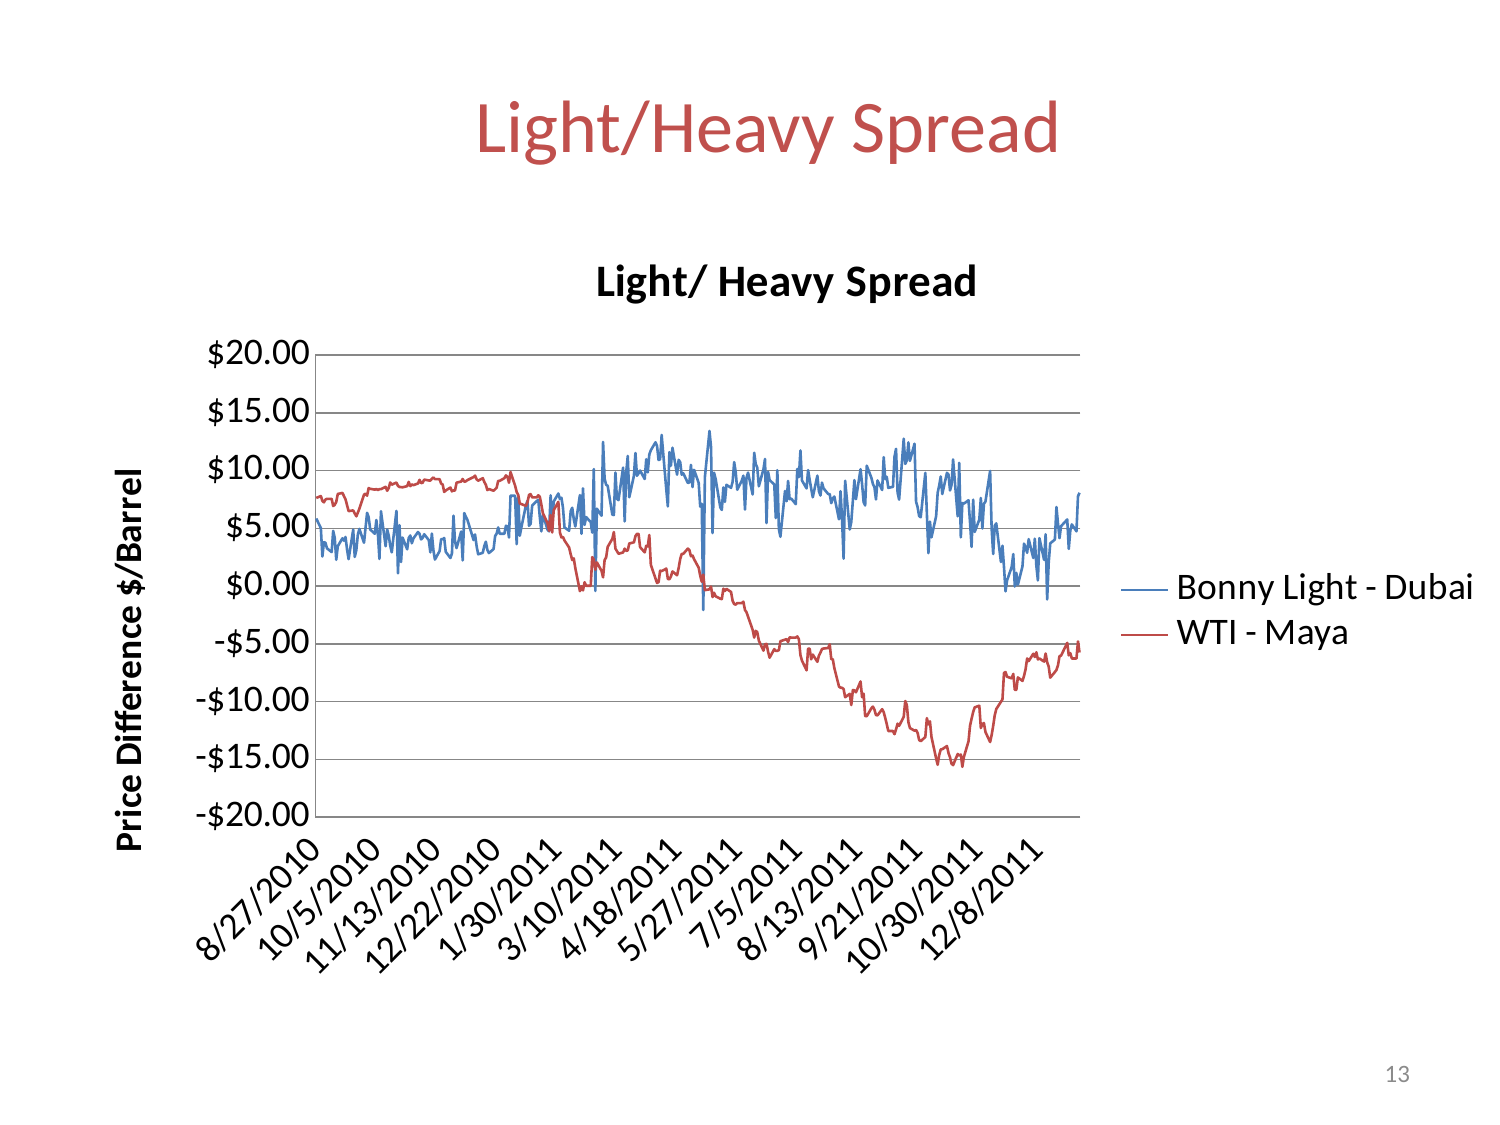

# Light/Heavy Spread

### Chart: Light/ Heavy Spread

| Category | Bonny Light - Dubai | WTI - Maya |
|---|---|---|
| 40417 | 5.85 | 7.63 |
| 40420 | 5.02 | 7.79 |
| 40421 | 2.56 | 7.38 |
| 40422 | 3.8 | 7.25 |
| 40423 | 3.75 | 7.49 |
| 40424 | 3.27 | 7.55 |
| 40427 | 2.94 | 7.55 |
| 40428 | 4.78 | 6.93 |
| 40429 | 4.18 | 7.03 |
| 40430 | 2.28 | 7.29 |
| 40431 | 3.46 | 7.97 |
| 40434 | 4.14 | 8.07 |
| 40435 | 3.93 | 7.78 |
| 40436 | 4.25 | 7.51 |
| 40437 | 3.16 | 7.0 |
| 40438 | 2.33 | 6.49 |
| 40441 | 4.89 | 6.55 |
| 40442 | 2.53 | 6.29 |
| 40443 | 3.12 | 6.04 |
| 40444 | 4.48 | 6.37 |
| 40445 | 4.95 | 6.71 |
| 40448 | 3.75 | 7.92 |
| 40449 | 5.05 | 7.99 |
| 40450 | 6.34 | 7.83 |
| 40451 | 5.98 | 8.48 |
| 40452 | 4.9 | 8.42 |
| 40455 | 4.53 | 8.35 |
| 40456 | 5.72 | 8.4 |
| 40457 | 4.52 | 8.31 |
| 40458 | 2.35 | 8.39 |
| 40459 | 6.48 | 8.39 |
| 40462 | 3.45 | 8.59 |
| 40463 | 4.9 | 8.25 |
| 40464 | 4.39 | 8.48 |
| 40465 | 3.5 | 8.97 |
| 40466 | 2.92 | 8.780000000000001 |
| 40469 | 6.51 | 8.960000000000003 |
| 40470 | 1.1 | 8.67 |
| 40471 | 5.26 | 8.58 |
| 40472 | 2.09 | 8.57 |
| 40473 | 4.2 | 8.55 |
| 40476 | 3.18 | 8.65 |
| 40477 | 4.17 | 9.02 |
| 40478 | 4.38 | 8.65 |
| 40479 | 3.71 | 8.8 |
| 40480 | 4.119999999999999 | 8.739999999999998 |
| 40483 | 4.68 | 8.88 |
| 40484 | 4.52 | 9.200000000000001 |
| 40485 | 4.04 | 8.91 |
| 40486 | 4.18 | 8.94 |
| 40487 | 4.49 | 9.219999999999999 |
| 40490 | 3.98 | 9.139999999999999 |
| 40491 | 2.92 | 9.129999999999997 |
| 40492 | 4.55 | 9.290000000000001 |
| 40493 | 3.1 | 9.4 |
| 40494 | 2.3 | 9.26 |
| 40497 | 3.03 | 9.25 |
| 40498 | 4.06 | 8.870000000000003 |
| 40499 | 4.06 | 8.790000000000001 |
| 40500 | 4.159999999999999 | 8.15 |
| 40501 | 2.97 | 8.280000000000001 |
| 40504 | 2.43 | 8.530000000000001 |
| 40505 | 2.83 | 8.200000000000001 |
| 40506 | 6.09 | 8.280000000000001 |
| 40507 | 3.85 | 8.280000000000001 |
| 40508 | 3.29 | 8.95 |
| 40511 | 4.72 | 9.05 |
| 40512 | 2.22 | 9.27 |
| 40513 | 6.319999999999999 | 9.030000000000001 |
| 40514 | 6.0 | 9.07 |
| 40515 | 5.75 | 9.17 |
| 40518 | 4.45 | 9.370000000000003 |
| 40519 | 3.99 | 9.43 |
| 40520 | 4.47 | 9.56 |
| 40521 | 3.45 | 9.239999999999998 |
| 40522 | 2.75 | 9.120000000000001 |
| 40525 | 2.88 | 9.34 |
| 40526 | 3.48 | 9.01 |
| 40527 | 3.84 | 8.77 |
| 40528 | 3.12 | 8.31 |
| 40529 | 2.86 | 8.4 |
| 40532 | 3.2 | 8.25 |
| 40533 | 4.33 | 8.38 |
| 40534 | 4.54 | 8.52 |
| 40535 | 5.08 | 9.11 |
| 40536 | 4.53 | 9.11 |
| 40539 | 4.53 | 9.34 |
| 40540 | 5.22 | 9.58 |
| 40541 | 5.17 | 9.460000000000003 |
| 40542 | 4.21 | 8.94 |
| 40543 | 7.819999999999999 | 9.870000000000003 |
| 40546 | 7.819999999999999 | 8.68 |
| 40547 | 3.63 | 8.139999999999999 |
| 40548 | 7.68 | 7.89 |
| 40549 | 4.359999999999999 | 7.13 |
| 40550 | 5.07 | 7.1 |
| 40553 | 7.0 | 6.94 |
| 40554 | 7.38 | 7.26 |
| 40555 | 5.22 | 7.89 |
| 40556 | 5.39 | 7.96 |
| 40557 | 6.96 | 7.68 |
| 40560 | 7.359999999999999 | 7.68 |
| 40561 | 7.47 | 7.859999999999999 |
| 40562 | 5.97 | 7.73 |
| 40563 | 4.73 | 7.05 |
| 40564 | 6.2 | 6.31 |
| 40567 | 4.88 | 5.44 |
| 40568 | 4.74 | 4.78 |
| 40569 | 7.859999999999999 | 6.149999999999999 |
| 40570 | 5.25 | 4.64 |
| 40571 | 7.319999999999999 | 6.57 |
| 40574 | 8.01 | 7.29 |
| 40575 | 7.53 | 4.649999999999999 |
| 40576 | 7.649999999999999 | 4.21 |
| 40577 | 6.78 | 4.25 |
| 40578 | 5.08 | 3.95 |
| 40581 | 4.79 | 3.34 |
| 40582 | 6.49 | 2.75 |
| 40583 | 6.78 | 2.25 |
| 40584 | 5.79 | 2.4 |
| 40585 | 5.159999999999999 | 1.56 |
| 40588 | 7.88 | -0.44 |
| 40589 | 4.53 | -0.02 |
| 40590 | 8.460000000000003 | -0.37 |
| 40591 | 5.3 | 0.33 |
| 40592 | 5.97 | 0.03 |
| 40595 | 5.54 | 0.03 |
| 40596 | 4.63 | 2.51 |
| 40597 | 10.13 | 2.29 |
| 40598 | -0.42 | 1.42 |
| 40599 | 6.7 | 2.05 |
| 40602 | 6.09 | 1.32 |
| 40603 | 12.48 | 0.76 |
| 40604 | 9.31 | 2.25 |
| 40605 | 8.77 | 2.48 |
| 40606 | 8.68 | 3.39 |
| 40609 | 6.18 | 4.09 |
| 40610 | 6.149999999999999 | 4.68 |
| 40611 | 9.83 | 3.25 |
| 40612 | 7.55 | 3.03 |
| 40613 | 7.44 | 2.8 |
| 40616 | 10.25 | 2.91 |
| 40617 | 5.6 | 3.24 |
| 40618 | 9.85 | 3.05 |
| 40619 | 11.26 | 3.09 |
| 40620 | 7.689999999999999 | 3.69 |
| 40623 | 9.540000000000001 | 3.79 |
| 40624 | 11.52 | 4.319999999999999 |
| 40625 | 9.55 | 4.52 |
| 40626 | 9.76 | 4.51 |
| 40627 | 10.0 | 3.37 |
| 40630 | 9.27 | 2.92 |
| 40631 | 10.98 | 3.49 |
| 40632 | 9.84 | 3.43 |
| 40633 | 11.39 | 4.42 |
| 40634 | 11.76 | 1.84 |
| 40637 | 12.45 | 0.65 |
| 40638 | 12.12 | 0.27 |
| 40639 | 10.91 | 0.35 |
| 40640 | 10.98 | 1.33 |
| 40641 | 13.08 | 1.3 |
| 40644 | 8.33 | 1.51 |
| 40645 | 6.89 | 0.62 |
| 40646 | 11.59 | 0.59 |
| 40647 | 10.42 | 0.83 |
| 40648 | 11.98 | 1.27 |
| 40651 | 9.639999999999999 | 0.94 |
| 40652 | 10.93 | 1.57 |
| 40653 | 10.72 | 2.34 |
| 40654 | 9.639999999999999 | 2.79 |
| 40655 | 9.77 | 2.79 |
| 40658 | 8.92 | 3.25 |
| 40659 | 8.98 | 3.12 |
| 40660 | 10.49 | 2.58 |
| 40661 | 8.57 | 2.65 |
| 40662 | 10.06 | 2.33 |
| 40665 | 8.93 | 1.59 |
| 40666 | 6.88 | 0.91 |
| 40667 | 7.119999999999999 | 0.38 |
| 40668 | -2.07 | 0.99 |
| 40669 | 9.43 | -0.35 |
| 40672 | 13.43 | -0.28 |
| 40673 | 12.05 | -0.04 |
| 40674 | 4.59 | -0.95 |
| 40675 | 9.81 | -0.58 |
| 40676 | 9.280000000000001 | -0.88 |
| 40679 | 6.81 | -1.09 |
| 40680 | 6.59 | -1.12 |
| 40681 | 8.540000000000001 | -0.22 |
| 40682 | 7.29 | -0.42 |
| 40683 | 8.77 | -0.24 |
| 40686 | 8.5 | -0.51 |
| 40687 | 9.040000000000001 | -1.28 |
| 40688 | 10.73 | -1.55 |
| 40689 | 9.86 | -1.61 |
| 40690 | 8.34 | -1.47 |
| 40693 | 9.139999999999999 | -1.47 |
| 40694 | 9.56 | -1.35 |
| 40695 | 6.619999999999999 | -2.07 |
| 40696 | 9.370000000000003 | -2.26 |
| 40697 | 9.82 | -2.65 |
| 40700 | 7.93 | -3.79 |
| 40701 | 11.54 | -4.46 |
| 40702 | 10.56 | -3.88 |
| 40703 | 10.25 | -3.99 |
| 40704 | 8.639999999999999 | -4.73 |
| 40707 | 10.11 | -5.59 |
| 40708 | 11.0 | -5.04 |
| 40709 | 5.46 | -5.01 |
| 40710 | 9.89 | -5.68 |
| 40711 | 9.18 | -6.2 |
| 40714 | 8.790000000000001 | -5.46 |
| 40715 | 5.89 | -5.609999999999999 |
| 40716 | 10.03 | -5.609999999999999 |
| 40717 | 4.92 | -5.55 |
| 40718 | 4.27 | -4.769999999999999 |
| 40721 | 8.229999999999999 | -4.64 |
| 40722 | 7.34 | -4.6 |
| 40723 | 9.1 | -4.85 |
| 40724 | 7.52 | -4.44 |
| 40725 | 7.58 | -4.46 |
| 40728 | 7.09 | -4.46 |
| 40729 | 10.15 | -4.359999999999999 |
| 40730 | 9.43 | -4.609999999999999 |
| 40731 | 11.74 | -5.97 |
| 40732 | 9.139999999999999 | -6.46 |
| 40735 | 8.45 | -7.29 |
| 40736 | 10.04 | -5.42 |
| 40737 | 9.21 | -5.42 |
| 40738 | 8.44 | -6.34 |
| 40739 | 7.689999999999999 | -5.93 |
| 40742 | 9.56 | -6.56 |
| 40743 | 8.21 | -6.02 |
| 40744 | 7.84 | -5.76 |
| 40745 | 8.95 | -5.45 |
| 40746 | 8.460000000000003 | -5.41 |
| 40749 | 7.97 | -5.359999999999999 |
| 40750 | 7.96 | -5.04 |
| 40751 | 7.18 | -6.33 |
| 40752 | 7.59 | -6.33 |
| 40753 | 7.75 | -7.09 |
| 40756 | 5.78 | -8.700000000000001 |
| 40757 | 8.21 | -8.8 |
| 40758 | 5.76 | -8.81 |
| 40759 | 2.38 | -8.91 |
| 40760 | 9.120000000000001 | -9.620000000000001 |
| 40763 | 4.9 | -9.33 |
| 40764 | 5.55 | -10.3 |
| 40765 | 7.4 | -9.0 |
| 40766 | 9.17 | -9.030000000000001 |
| 40767 | 7.52 | -9.200000000000001 |
| 40770 | 10.12 | -8.26 |
| 40771 | 8.83 | -9.620000000000001 |
| 40772 | 7.27 | -9.31 |
| 40773 | 6.98 | -11.25 |
| 40774 | 10.42 | -11.27 |
| 40777 | 9.38 | -10.58 |
| 40778 | 8.84 | -10.44 |
| 40779 | 8.56 | -10.69 |
| 40780 | 7.5 | -11.17 |
| 40781 | 9.139999999999999 | -11.19 |
| 40784 | 8.32 | -10.66 |
| 40785 | 11.16 | -10.92 |
| 40786 | 9.25 | -11.41 |
| 40787 | 9.460000000000003 | -11.95 |
| 40788 | 8.5 | -12.55 |
| 40791 | 8.59 | -12.55 |
| 40792 | 11.2 | -12.82 |
| 40793 | 11.88 | -12.4 |
| 40794 | 8.11 | -11.91 |
| 40795 | 7.48 | -12.1 |
| 40798 | 12.75 | -11.32 |
| 40799 | 10.57 | -9.95 |
| 40800 | 10.87 | -10.31 |
| 40801 | 12.44 | -11.77 |
| 40802 | 10.84 | -12.29 |
| 40805 | 12.32 | -12.52 |
| 40806 | 7.3 | -12.46 |
| 40807 | 6.84 | -12.71 |
| 40808 | 6.06 | -13.32 |
| 40809 | 5.96 | -13.43 |
| 40812 | 9.8 | -13.06 |
| 40813 | 6.29 | -11.43 |
| 40814 | 2.85 | -11.98 |
| 40815 | 5.58 | -11.71 |
| 40816 | 4.22 | -13.06 |
| 40819 | 6.06 | -14.92 |
| 40820 | 8.09 | -15.47 |
| 40821 | 8.700000000000001 | -14.62 |
| 40822 | 9.49 | -14.14 |
| 40823 | 7.97 | -14.12 |
| 40826 | 9.8 | -13.85 |
| 40827 | 9.65 | -14.44 |
| 40828 | 8.280000000000001 | -14.83 |
| 40829 | 8.76 | -15.38 |
| 40830 | 10.96 | -15.5 |
| 40833 | 6.04 | -14.54 |
| 40834 | 10.67 | -14.68 |
| 40835 | 4.22 | -14.58 |
| 40836 | 7.189999999999999 | -15.65 |
| 40837 | 7.14 | -14.79 |
| 40840 | 7.43 | -13.44 |
| 40841 | 5.5 | -12.1 |
| 40842 | 3.39 | -11.48 |
| 40843 | 7.48 | -10.91 |
| 40844 | 4.689999999999999 | -10.5 |
| 40847 | 5.76 | -10.36 |
| 40848 | 7.63 | -12.29 |
| 40849 | 4.98 | -11.94 |
| 40850 | 7.119999999999999 | -11.86 |
| 40851 | 7.31 | -12.63 |
| 40854 | 9.97 | -13.5 |
| 40855 | 4.96 | -12.89 |
| 40856 | 2.78 | -12.11 |
| 40857 | 5.22 | -11.19 |
| 40858 | 5.43 | -10.65 |
| 40861 | 2.09 | -10.02 |
| 40862 | 3.49 | -9.81 |
| 40863 | 1.66 | -7.53 |
| 40864 | -0.46 | -7.44 |
| 40865 | 0.5 | -7.85 |
| 40868 | 1.65 | -7.99 |
| 40869 | 2.77 | -7.609999999999999 |
| 40870 | -0.04 | -8.99 |
| 40871 | 1.14 | -8.99 |
| 40872 | 0.12 | -7.91 |
| 40875 | 1.72 | -8.21 |
| 40876 | 3.67 | -7.78 |
| 40877 | 3.35 | -7.22 |
| 40878 | 2.88 | -6.27 |
| 40879 | 4.06 | -6.5 |
| 40882 | 2.43 | -5.859999999999999 |
| 40883 | 4.1 | -6.14 |
| 40884 | 1.75 | -5.73 |
| 40885 | 0.49 | -6.35 |
| 40886 | 4.149999999999999 | -6.27 |
| 40889 | 2.27 | -6.54 |
| 40890 | 4.49 | -5.84 |
| 40891 | -1.16 | -6.6 |
| 40892 | 2.01 | -6.97 |
| 40893 | 3.7 | -7.93 |
| 40896 | 4.03 | -7.44 |
| 40897 | 6.84 | -7.27 |
| 40898 | 5.43 | -6.87 |
| 40899 | 4.149999999999999 | -6.06 |
| 40900 | 5.18 | -6.03 |
| 40904 | 5.77 | -4.92 |
| 40905 | 3.22 | -6.0 |
| 40906 | 4.81 | -5.81 |
| 40907 | 5.34 | -6.27 |
| 40910 | 4.74 | -6.27 |
| 40911 | 7.77 | -4.79 |
| 40912 | 8.08 | -5.75 |
|  | None | None |
|  | None | None |
|  | None | None |
|  | None | None |
|  | None | None |
|  | None | None |
|  | None | None |
|  | None | None |
|  | None | None |
|  | None | None |
|  | None | None |
|  | None | None |
|  | None | None |
|  | None | None |
|  | None | None |
|  | None | None |
|  | None | None |
|  | None | None |
|  | None | None |
|  | None | None |
|  | None | None |
|  | None | None |
|  | None | None |
|  | None | None |
|  | None | None |
|  | None | None |
|  | None | None |
|  | None | None |
|  | None | None |
|  | None | None |
|  | None | None |
|  | None | None |
|  | None | None |
|  | None | None |
|  | None | None |
|  | None | None |
|  | None | None |
|  | None | None |
|  | None | None |
|  | None | None |
|  | None | None |
|  | None | None |
|  | None | None |
|  | None | None |
|  | None | None |
|  | None | None |
|  | None | None |
|  | None | None |
|  | None | None |
|  | None | None |
|  | None | None |
|  | None | None |
|  | None | None |
|  | None | None |
|  | None | None |
|  | None | None |
|  | None | None |
|  | None | None |
|  | None | None |
|  | None | None |
|  | None | None |
|  | None | None |
|  | None | None |
|  | None | None |
|  | None | None |
|  | None | None |
|  | None | None |
|  | None | None |
|  | None | None |
|  | None | None |
|  | None | None |
|  | None | None |
|  | None | None |
|  | None | None |
|  | None | None |
|  | None | None |
|  | None | None |
|  | None | None |
|  | None | None |
|  | None | None |
|  | None | None |
|  | None | None |
|  | None | None |
|  | None | None |
|  | None | None |
|  | None | None |
|  | None | None |
|  | None | None |
|  | None | None |
|  | None | None |
|  | None | None |
|  | None | None |
|  | None | None |
|  | None | None |
|  | None | None |
|  | None | None |
|  | None | None |
|  | None | None |
|  | None | None |
|  | None | None |
|  | None | None |
|  | None | None |
|  | None | None |
|  | None | None |
|  | None | None |
|  | None | None |
|  | None | None |
|  | None | None |
|  | None | None |
|  | None | None |
|  | None | None |
|  | None | None |
|  | None | None |
|  | None | None |
|  | None | None |
|  | None | None |
|  | None | None |
|  | None | None |
|  | None | None |
|  | None | None |
|  | None | None |
|  | None | None |
|  | None | None |
|  | None | None |
|  | None | None |
|  | None | None |
|  | None | None |
|  | None | None |
|  | None | None |
|  | None | None |
|  | None | None |
|  | None | None |
|  | None | None |
|  | None | None |
|  | None | None |
|  | None | None |
|  | None | None |
|  | None | None |
|  | None | None |
|  | None | None |
|  | None | None |
|  | None | None |
|  | None | None |
|  | None | None |
|  | None | None |
|  | None | None |
|  | None | None |
|  | None | None |
|  | None | None |
|  | None | None |
|  | None | None |
|  | None | None |
|  | None | None |
|  | None | None |
|  | None | None |
|  | None | None |
|  | None | None |
|  | None | None |
|  | None | None |
|  | None | None |
|  | None | None |
|  | None | None |
|  | None | None |
|  | None | None |
|  | None | None |
|  | None | None |
|  | None | None |
|  | None | None |
|  | None | None |
|  | None | None |
|  | None | None |
|  | None | None |
|  | None | None |
|  | None | None |
|  | None | None |
|  | None | None |
|  | None | None |
|  | None | None |
|  | None | None |
|  | None | None |
|  | None | None |
|  | None | None |
|  | None | None |
|  | None | None |
|  | None | None |
|  | None | None |
|  | None | None |
|  | None | None |
|  | None | None |
|  | None | None |
|  | None | None |
|  | None | None |
|  | None | None |
|  | None | None |
|  | None | None |
|  | None | None |
|  | None | None |
|  | None | None |
|  | None | None |
|  | None | None |
|  | None | None |
|  | None | None |
|  | None | None |
|  | None | None |
|  | None | None |
|  | None | None |
|  | None | None |
|  | None | None |
|  | None | None |
|  | None | None |
|  | None | None |
|  | None | None |
|  | None | None |
|  | None | None |
|  | None | None |
|  | None | None |
|  | None | None |
|  | None | None |
|  | None | None |
|  | None | None |
|  | None | None |
|  | None | None |
|  | None | None |
|  | None | None |
|  | None | None |
|  | None | None |
|  | None | None |
|  | None | None |
|  | None | None |
|  | None | None |
|  | None | None |
|  | None | None |
|  | None | None |
|  | None | None |
|  | None | None |
|  | None | None |
|  | None | None |
|  | None | None |
|  | None | None |
|  | None | None |
|  | None | None |
|  | None | None |
|  | None | None |
|  | None | None |
|  | None | None |
|  | None | None |
|  | None | None |
|  | None | None |
|  | None | None |
|  | None | None |
|  | None | None |
|  | None | None |
|  | None | None |
|  | None | None |
|  | None | None |
|  | None | None |
|  | None | None |
|  | None | None |
|  | None | None |
|  | None | None |
|  | None | None |
|  | None | None |
|  | None | None |
|  | None | None |
|  | None | None |
|  | None | None |
|  | None | None |
|  | None | None |
|  | None | None |
|  | None | None |
|  | None | None |
|  | None | None |
|  | None | None |
|  | None | None |
|  | None | None |
|  | None | None |
|  | None | None |
|  | None | None |
|  | None | None |
|  | None | None |
|  | None | None |
|  | None | None |
|  | None | None |
|  | None | None |
|  | None | None |
|  | None | None |
|  | None | None |
|  | None | None |
|  | None | None |
|  | None | None |
|  | None | None |
|  | None | None |
|  | None | None |
|  | None | None |
|  | None | None |
|  | None | None |
|  | None | None |
|  | None | None |
|  | None | None |
|  | None | None |
|  | None | None |
|  | None | None |
|  | None | None |
|  | None | None |
|  | None | None |
|  | None | None |
|  | None | None |
|  | None | None |
|  | None | None |
|  | None | None |
|  | None | None |
|  | None | None |
|  | None | None |
|  | None | None |
|  | None | None |
|  | None | None |
|  | None | None |
|  | None | None |
|  | None | None |
|  | None | None |
|  | None | None |
|  | None | None |
|  | None | None |
|  | None | None |
|  | None | None |
|  | None | None |
|  | None | None |
|  | None | None |
|  | None | None |
|  | None | None |
|  | None | None |
|  | None | None |
|  | None | None |
|  | None | None |
|  | None | None |
|  | None | None |
|  | None | None |
|  | None | None |
|  | None | None |
|  | None | None |
|  | None | None |
|  | None | None |
|  | None | None |
|  | None | None |
|  | None | None |
|  | None | None |
|  | None | None |
|  | None | None |
|  | None | None |
|  | None | None |
|  | None | None |
|  | None | None |
|  | None | None |
|  | None | None |
|  | None | None |
|  | None | None |
|  | None | None |
|  | None | None |
|  | None | None |
|  | None | None |
|  | None | None |
|  | None | None |
|  | None | None |
|  | None | None |
|  | None | None |
|  | None | None |
|  | None | None |
|  | None | None |
|  | None | None |
|  | None | None |
|  | None | None |
|  | None | None |
|  | None | None |
|  | None | None |
|  | None | None |
|  | None | None |
|  | None | None |
|  | None | None |
|  | None | None |
|  | None | None |
|  | None | None |
|  | None | None |
|  | None | None |
|  | None | None |
|  | None | None |
|  | None | None |
|  | None | None |
|  | None | None |
|  | None | None |
|  | None | None |
|  | None | None |
|  | None | None |
|  | None | None |
|  | None | None |
|  | None | None |
|  | None | None |
|  | None | None |
|  | None | None |
|  | None | None |
|  | None | None |
|  | None | None |
|  | None | None |
|  | None | None |
|  | None | None |
|  | None | None |
|  | None | None |
|  | None | None |
|  | None | None |
|  | None | None |
|  | None | None |
|  | None | None |
|  | None | None |
|  | None | None |
|  | None | None |
|  | None | None |
|  | None | None |
|  | None | None |
|  | None | None |
|  | None | None |
|  | None | None |
|  | None | None |
|  | None | None |
|  | None | None |
|  | None | None |
|  | None | None |
|  | None | None |
|  | None | None |
|  | None | None |
|  | None | None |
|  | None | None |
|  | None | None |
|  | None | None |
|  | None | None |
|  | None | None |
|  | None | None |
|  | None | None |
|  | None | None |
|  | None | None |
|  | None | None |
|  | None | None |
|  | None | None |
|  | None | None |
|  | None | None |
|  | None | None |
|  | None | None |
|  | None | None |
|  | None | None |
|  | None | None |
|  | None | None |
|  | None | None |
|  | None | None |
|  | None | None |
|  | None | None |
|  | None | None |
|  | None | None |
|  | None | None |
|  | None | None |
|  | None | None |
|  | None | None |
|  | None | None |
|  | None | None |
|  | None | None |
|  | None | None |
|  | None | None |
|  | None | None |
|  | None | None |
|  | None | None |
|  | None | None |
|  | None | None |
|  | None | None |
|  | None | None |
|  | None | None |
|  | None | None |
|  | None | None |
|  | None | None |
|  | None | None |
|  | None | None |
|  | None | None |
|  | None | None |
|  | None | None |
|  | None | None |
|  | None | None |
|  | None | None |
|  | None | None |
|  | None | None |
|  | None | None |
|  | None | None |
|  | None | None |
|  | None | None |
|  | None | None |
|  | None | None |
|  | None | None |
|  | None | None |
|  | None | None |
|  | None | None |
|  | None | None |
|  | None | None |
|  | None | None |
|  | None | None |
|  | None | None |
|  | None | None |
|  | None | None |
|  | None | None |
|  | None | None |
|  | None | None |
|  | None | None |
|  | None | None |
|  | None | None |
|  | None | None |
|  | None | None |
|  | None | None |
|  | None | None |
|  | None | None |
|  | None | None |
|  | None | None |
|  | None | None |
|  | None | None |
|  | None | None |
|  | None | None |
|  | None | None |
|  | None | None |
|  | None | None |
|  | None | None |
|  | None | None |
|  | None | None |
|  | None | None |
|  | None | None |
|  | None | None |
|  | None | None |
|  | None | None |
|  | None | None |
|  | None | None |
|  | None | None |
|  | None | None |
|  | None | None |
|  | None | None |
|  | None | None |
|  | None | None |
|  | None | None |
|  | None | None |
|  | None | None |
|  | None | None |
|  | None | None |
|  | None | None |
|  | None | None |
|  | None | None |
|  | None | None |
|  | None | None |
|  | None | None |
|  | None | None |
|  | None | None |
|  | None | None |
|  | None | None |
|  | None | None |
|  | None | None |
|  | None | None |
|  | None | None |
|  | None | None |
|  | None | None |
|  | None | None |
|  | None | None |
|  | None | None |
|  | None | None |
|  | None | None |
|  | None | None |
|  | None | None |
|  | None | None |
|  | None | None |
|  | None | None |
|  | None | None |
|  | None | None |
|  | None | None |
|  | None | None |
|  | None | None |
|  | None | None |
|  | None | None |
|  | None | None |
|  | None | None |
|  | None | None |
|  | None | None |
|  | None | None |
|  | None | None |
|  | None | None |
|  | None | None |
|  | None | None |
|  | None | None |
|  | None | None |
|  | None | None |
|  | None | None |
|  | None | None |
|  | None | None |
|  | None | None |
|  | None | None |
|  | None | None |
|  | None | None |
|  | None | None |
|  | None | None |
|  | None | None |
|  | None | None |
|  | None | None |
|  | None | None |
|  | None | None |
|  | None | None |
|  | None | None |
|  | None | None |
|  | None | None |
|  | None | None |
|  | None | None |
|  | None | None |
|  | None | None |
|  | None | None |
|  | None | None |
|  | None | None |
|  | None | None |
|  | None | None |
|  | None | None |
|  | None | None |
|  | None | None |
|  | None | None |
|  | None | None |
|  | None | None |
|  | None | None |
|  | None | None |
|  | None | None |
|  | None | None |
|  | None | None |
|  | None | None |
|  | None | None |
|  | None | None |
|  | None | None |
|  | None | None |
|  | None | None |
|  | None | None |
|  | None | None |
|  | None | None |
|  | None | None |
|  | None | None |
|  | None | None |
|  | None | None |
|  | None | None |
|  | None | None |
|  | None | None |
|  | None | None |
|  | None | None |
|  | None | None |
|  | None | None |
|  | None | None |
|  | None | None |
|  | None | None |
|  | None | None |
|  | None | None |
|  | None | None |
|  | None | None |
|  | None | None |
|  | None | None |
|  | None | None |
|  | None | None |
|  | None | None |
|  | None | None |
|  | None | None |
|  | None | None |
|  | None | None |
|  | None | None |
|  | None | None |
|  | None | None |
|  | None | None |
|  | None | None |
|  | None | None |
|  | None | None |
|  | None | None |
|  | None | None |
|  | None | None |
|  | None | None |
|  | None | None |
|  | None | None |
|  | None | None |
|  | None | None |
|  | None | None |
|  | None | None |
|  | None | None |
|  | None | None |
|  | None | None |
|  | None | None |
|  | None | None |
|  | None | None |
|  | None | None |
|  | None | None |
|  | None | None |
|  | None | None |
|  | None | None |
|  | None | None |
|  | None | None |
|  | None | None |
|  | None | None |
|  | None | None |
|  | None | None |
|  | None | None |
|  | None | None |
|  | None | None |
|  | None | None |
|  | None | None |
|  | None | None |
|  | None | None |
|  | None | None |
|  | None | None |
|  | None | None |
|  | None | None |
|  | None | None |
|  | None | None |
|  | None | None |
|  | None | None |
|  | None | None |
|  | None | None |
|  | None | None |
|  | None | None |
|  | None | None |
|  | None | None |
|  | None | None |
|  | None | None |
|  | None | None |
|  | None | None |
|  | None | None |
|  | None | None |
|  | None | None |
|  | None | None |
|  | None | None |
|  | None | None |
|  | None | None |
|  | None | None |
|  | None | None |
|  | None | None |
|  | None | None |
|  | None | None |
|  | None | None |
|  | None | None |
|  | None | None |
|  | None | None |
|  | None | None |
|  | None | None |
|  | None | None |
|  | None | None |
|  | None | None |
|  | None | None |
|  | None | None |
|  | None | None |
|  | None | None |
|  | None | None |
|  | None | None |
|  | None | None |
|  | None | None |
|  | None | None |
|  | None | None |
|  | None | None |
|  | None | None |
|  | None | None |
|  | None | None |
|  | None | None |
|  | None | None |
|  | None | None |
|  | None | None |
|  | None | None |
|  | None | None |
|  | None | None |
|  | None | None |
|  | None | None |
|  | None | None |
|  | None | None |
|  | None | None |
|  | None | None |
|  | None | None |
|  | None | None |
|  | None | None |
|  | None | None |
|  | None | None |
|  | None | None |
|  | None | None |
|  | None | None |
|  | None | None |
|  | None | None |
|  | None | None |
|  | None | None |
|  | None | None |
|  | None | None |
|  | None | None |
|  | None | None |
|  | None | None |
|  | None | None |
|  | None | None |
|  | None | None |
|  | None | None |
|  | None | None |
|  | None | None |
|  | None | None |
|  | None | None |
|  | None | None |
|  | None | None |
|  | None | None |
|  | None | None |
|  | None | None |
|  | None | None |
|  | None | None |
|  | None | None |
|  | None | None |
|  | None | None |
|  | None | None |
|  | None | None |
|  | None | None |
|  | None | None |
|  | None | None |
|  | None | None |
|  | None | None |
|  | None | None |
|  | None | None |
|  | None | None |
|  | None | None |
|  | None | None |
|  | None | None |
|  | None | None |
|  | None | None |
|  | None | None |
|  | None | None |
|  | None | None |
|  | None | None |
|  | None | None |
|  | None | None |
|  | None | None |
|  | None | None |
|  | None | None |
|  | None | None |
|  | None | None |
|  | None | None |
|  | None | None |
|  | None | None |
|  | None | None |
|  | None | None |
|  | None | None |
|  | None | None |
|  | None | None |
|  | None | None |
|  | None | None |
|  | None | None |
|  | None | None |
|  | None | None |
|  | None | None |
|  | None | None |
|  | None | None |
|  | None | None |
|  | None | None |
|  | None | None |
|  | None | None |
|  | None | None |
|  | None | None |
|  | None | None |
|  | None | None |
|  | None | None |
|  | None | None |
|  | None | None |
|  | None | None |
|  | None | None |
|  | None | None |
|  | None | None |
|  | None | None |
|  | None | None |
|  | None | None |
|  | None | None |
|  | None | None |
|  | None | None |
|  | None | None |
|  | None | None |
|  | None | None |
|  | None | None |
|  | None | None |
|  | None | None |
|  | None | None |
|  | None | None |
|  | None | None |
|  | None | None |
|  | None | None |
|  | None | None |
|  | None | None |
|  | None | None |
|  | None | None |
|  | None | None |
|  | None | None |
|  | None | None |
|  | None | None |
|  | None | None |
|  | None | None |
|  | None | None |
|  | None | None |
|  | None | None |
|  | None | None |
|  | None | None |
|  | None | None |
|  | None | None |
|  | None | None |
|  | None | None |
|  | None | None |
|  | None | None |
|  | None | None |
|  | None | None |
|  | None | None |
|  | None | None |
|  | None | None |
|  | None | None |
|  | None | None |
|  | None | None |
|  | None | None |
|  | None | None |
|  | None | None |
|  | None | None |
|  | None | None |
|  | None | None |
|  | None | None |
|  | None | None |
|  | None | None |
|  | None | None |
|  | None | None |
|  | None | None |
|  | None | None |
|  | None | None |
|  | None | None |
|  | None | None |
|  | None | None |
|  | None | None |
|  | None | None |
|  | None | None |
|  | None | None |
|  | None | None |
|  | None | None |
|  | None | None |
|  | None | None |
|  | None | None |
|  | None | None |
|  | None | None |
|  | None | None |
|  | None | None |
|  | None | None |
|  | None | None |
|  | None | None |
|  | None | None |
|  | None | None |
|  | None | None |
|  | None | None |
|  | None | None |
|  | None | None |
|  | None | None |
|  | None | None |
|  | None | None |
|  | None | None |
|  | None | None |
|  | None | None |
|  | None | None |
|  | None | None |
|  | None | None |
|  | None | None |
|  | None | None |
|  | None | None |
|  | None | None |
|  | None | None |
|  | None | None |
|  | None | None |
|  | None | None |
|  | None | None |
|  | None | None |
|  | None | None |
|  | None | None |
|  | None | None |
|  | None | None |
|  | None | None |
|  | None | None |
|  | None | None |
|  | None | None |
|  | None | None |
|  | None | None |
|  | None | None |
|  | None | None |
|  | None | None |
|  | None | None |
|  | None | None |
|  | None | None |
|  | None | None |
|  | None | None |
|  | None | None |
|  | None | None |
|  | None | None |
|  | None | None |
|  | None | None |
|  | None | None |
|  | None | None |
|  | None | None |
|  | None | None |
|  | None | None |
|  | None | None |
|  | None | None |
|  | None | None |
|  | None | None |
|  | None | None |
|  | None | None |
|  | None | None |
|  | None | None |
|  | None | None |
|  | None | None |
|  | None | None |
|  | None | None |
|  | None | None |
|  | None | None |
|  | None | None |
|  | None | None |
|  | None | None |
|  | None | None |
|  | None | None |
|  | None | None |
|  | None | None |
|  | None | None |
|  | None | None |
|  | None | None |
|  | None | None |
|  | None | None |
|  | None | None |
|  | None | None |
|  | None | None |
|  | None | None |
|  | None | None |
|  | None | None |
|  | None | None |
|  | None | None |
|  | None | None |
|  | None | None |
|  | None | None |
|  | None | None |
|  | None | None |
|  | None | None |
|  | None | None |
|  | None | None |
|  | None | None |
|  | None | None |
|  | None | None |
|  | None | None |
|  | None | None |
|  | None | None |
|  | None | None |
|  | None | None |
|  | None | None |
|  | None | None |
|  | None | None |
|  | None | None |
|  | None | None |
|  | None | None |
|  | None | None |
|  | None | None |
|  | None | None |
|  | None | None |
|  | None | None |
|  | None | None |
|  | None | None |
|  | None | None |
|  | None | None |
|  | None | None |
|  | None | None |
|  | None | None |
|  | None | None |
|  | None | None |
|  | None | None |
|  | None | None |
|  | None | None |
|  | None | None |
|  | None | None |
|  | None | None |
|  | None | None |
|  | None | None |
|  | None | None |
|  | None | None |
|  | None | None |
|  | None | None |
|  | None | None |
|  | None | None |
|  | None | None |
|  | None | None |
|  | None | None |
|  | None | None |
|  | None | None |
|  | None | None |
|  | None | None |
|  | None | None |
|  | None | None |
|  | None | None |
|  | None | None |
|  | None | None |
|  | None | None |
|  | None | None |
|  | None | None |
|  | None | None |
|  | None | None |
|  | None | None |
|  | None | None |
|  | None | None |
|  | None | None |
|  | None | None |
|  | None | None |
|  | None | None |
|  | None | None |
|  | None | None |
|  | None | None |
|  | None | None |
|  | None | None |
|  | None | None |
|  | None | None |
|  | None | None |
|  | None | None |
|  | None | None |
|  | None | None |
|  | None | None |
|  | None | None |
|  | None | None |
|  | None | None |
|  | None | None |
|  | None | None |
|  | None | None |
|  | None | None |
|  | None | None |
|  | None | None |
|  | None | None |
|  | None | None |
|  | None | None |
|  | None | None |
|  | None | None |
|  | None | None |
|  | None | None |
|  | None | None |
|  | None | None |
|  | None | None |
|  | None | None |
|  | None | None |
|  | None | None |
|  | None | None |
|  | None | None |
|  | None | None |
|  | None | None |
|  | None | None |
|  | None | None |
|  | None | None |
|  | None | None |
|  | None | None |
|  | None | None |
|  | None | None |
|  | None | None |
|  | None | None |
|  | None | None |
|  | None | None |
|  | None | None |
|  | None | None |
|  | None | None |
|  | None | None |
|  | None | None |
|  | None | None |
|  | None | None |
|  | None | None |
|  | None | None |
|  | None | None |
|  | None | None |
|  | None | None |
|  | None | None |
|  | None | None |
|  | None | None |
|  | None | None |
|  | None | None |
|  | None | None |
|  | None | None |
|  | None | None |
|  | None | None |
|  | None | None |
|  | None | None |
|  | None | None |
|  | None | None |
|  | None | None |
|  | None | None |
|  | None | None |
|  | None | None |
|  | None | None |
|  | None | None |
|  | None | None |
|  | None | None |
|  | None | None |
|  | None | None |
|  | None | None |
|  | None | None |
|  | None | None |
|  | None | None |
|  | None | None |
|  | None | None |
|  | None | None |
|  | None | None |
|  | None | None |
|  | None | None |
|  | None | None |
|  | None | None |
|  | None | None |
|  | None | None |
|  | None | None |
|  | None | None |
|  | None | None |
|  | None | None |
|  | None | None |
|  | None | None |
|  | None | None |
|  | None | None |
|  | None | None |
|  | None | None |
|  | None | None |
|  | None | None |
|  | None | None |
|  | None | None |
|  | None | None |
|  | None | None |
|  | None | None |
|  | None | None |
|  | None | None |
|  | None | None |
|  | None | None |
|  | None | None |
|  | None | None |
|  | None | None |
|  | None | None |
|  | None | None |
|  | None | None |
|  | None | None |
|  | None | None |
|  | None | None |
|  | None | None |
|  | None | None |
|  | None | None |
|  | None | None |
|  | None | None |
|  | None | None |
|  | None | None |
|  | None | None |
|  | None | None |
|  | None | None |
|  | None | None |
|  | None | None |
|  | None | None |
|  | None | None |
|  | None | None |
|  | None | None |
|  | None | None |
|  | None | None |
|  | None | None |
|  | None | None |
|  | None | None |
|  | None | None |
|  | None | None |
|  | None | None |
|  | None | None |
|  | None | None |
|  | None | None |
|  | None | None |
|  | None | None |
|  | None | None |
|  | None | None |
|  | None | None |
|  | None | None |
|  | None | None |
|  | None | None |
|  | None | None |
|  | None | None |
|  | None | None |
|  | None | None |
|  | None | None |
|  | None | None |
|  | None | None |
|  | None | None |
|  | None | None |
|  | None | None |
|  | None | None |
|  | None | None |
|  | None | None |
|  | None | None |
|  | None | None |
|  | None | None |
|  | None | None |
|  | None | None |
|  | None | None |
|  | None | None |
|  | None | None |
|  | None | None |
|  | None | None |
|  | None | None |
|  | None | None |
|  | None | None |
|  | None | None |
|  | None | None |
|  | None | None |
|  | None | None |
|  | None | None |
|  | None | None |
13